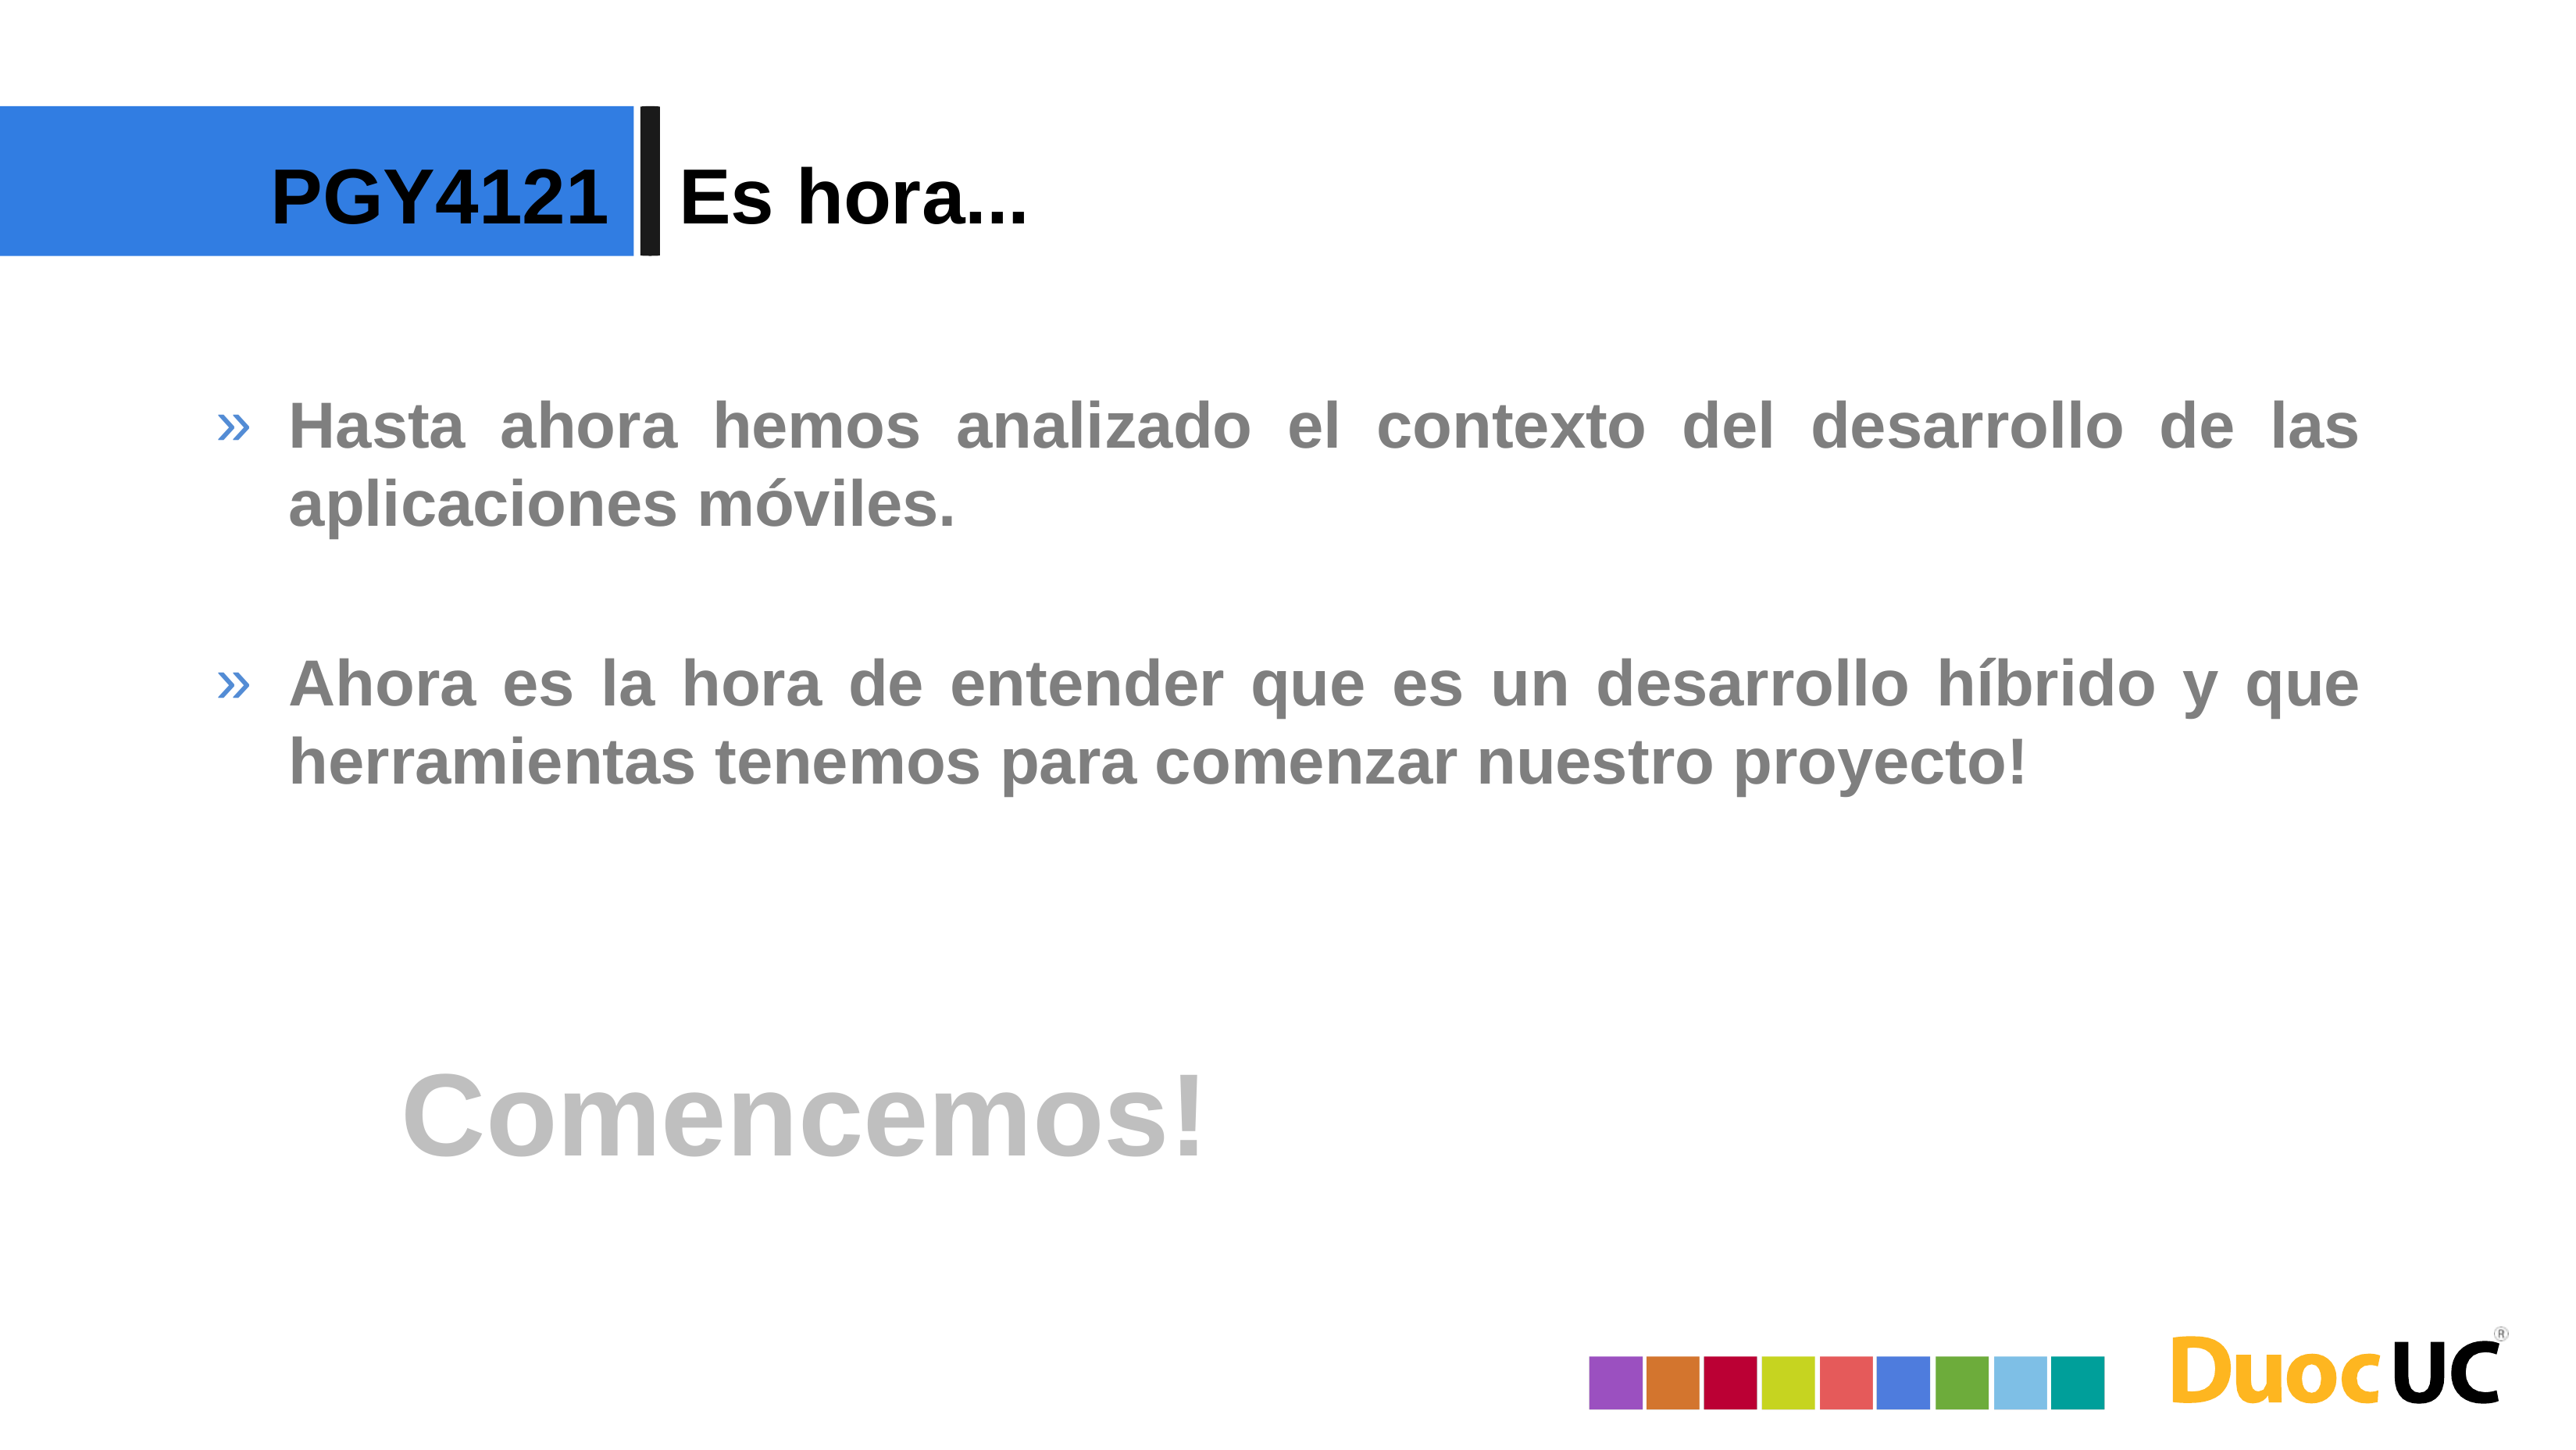

PGY4121
Es hora...
Hasta ahora hemos analizado el contexto del desarrollo de las aplicaciones móviles.

Ahora es la hora de entender que es un desarrollo híbrido y que herramientas tenemos para comenzar nuestro proyecto!
Comencemos!